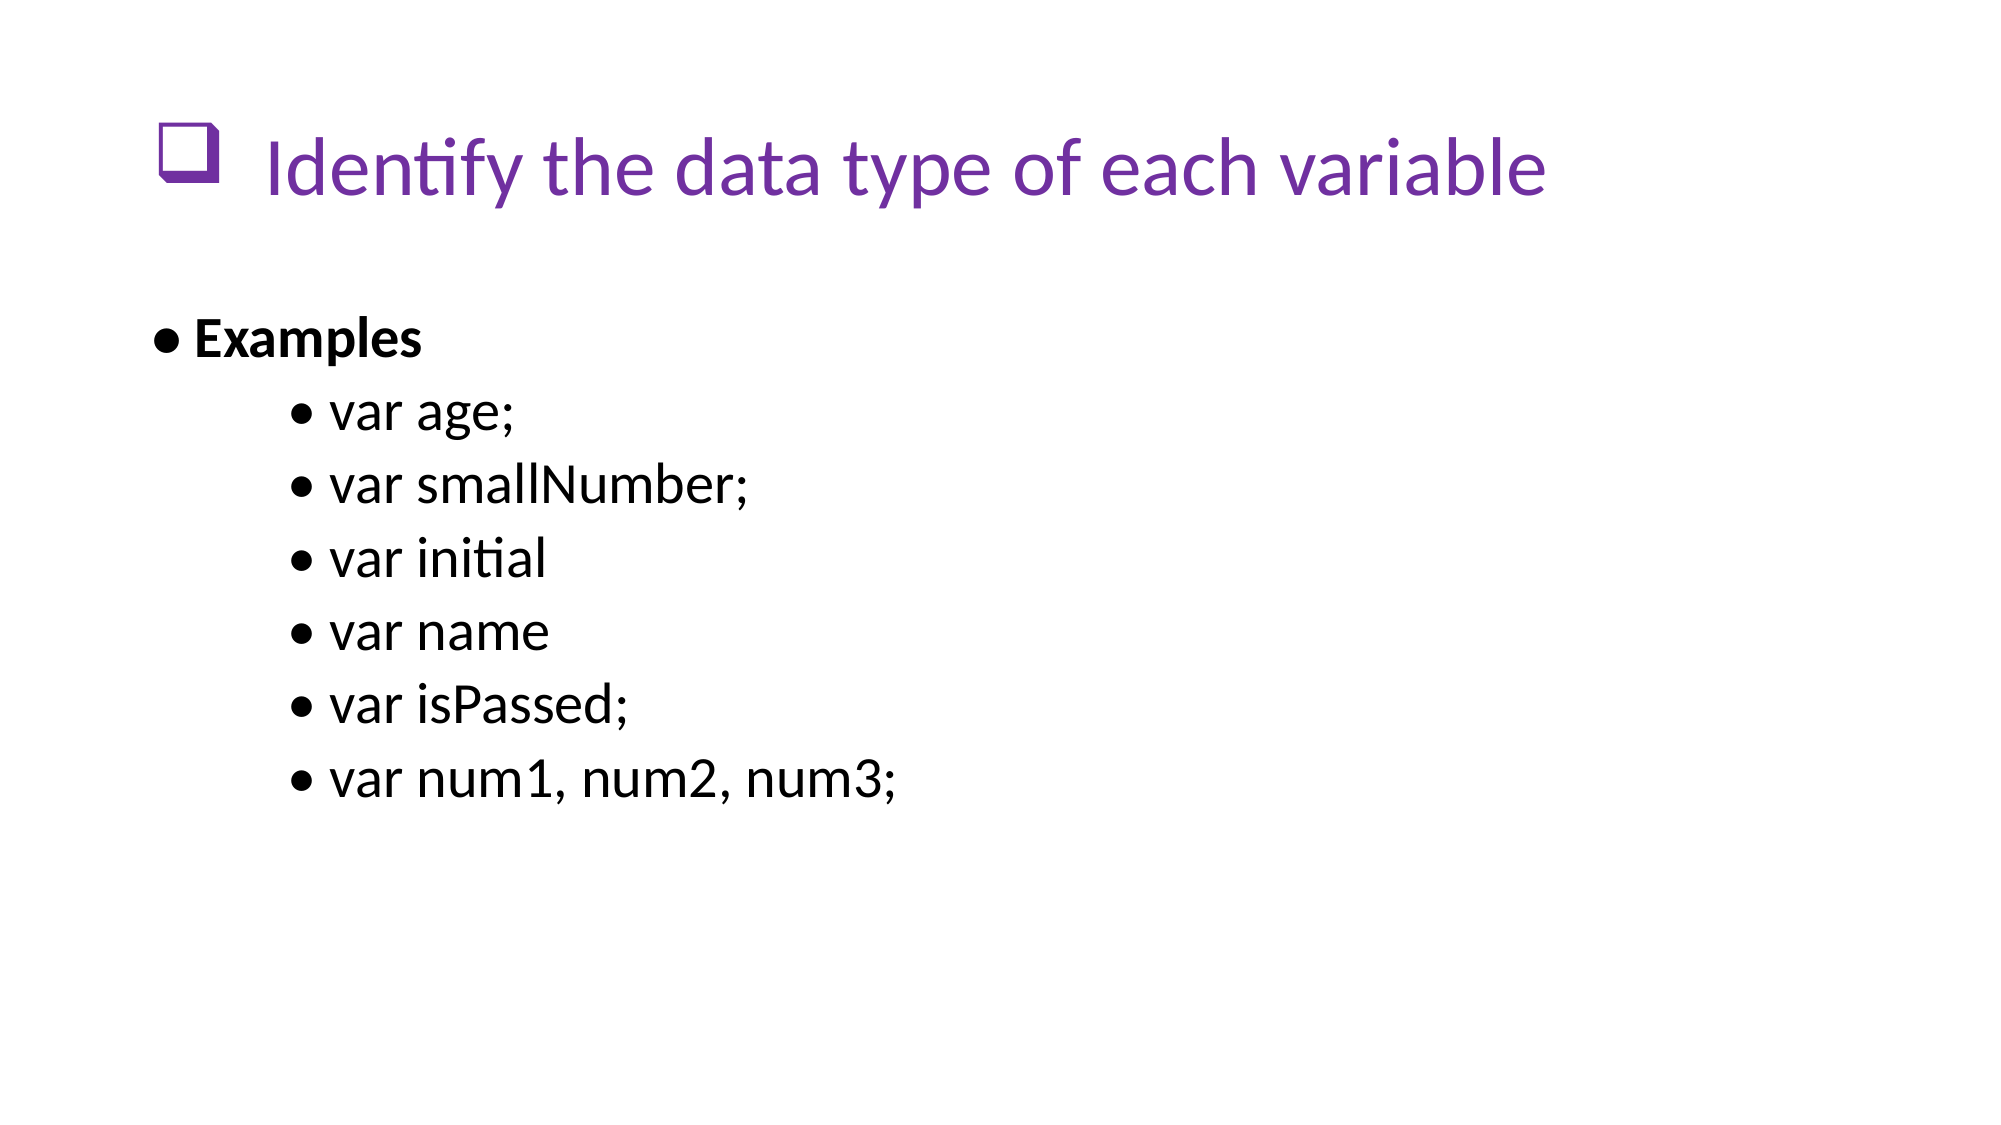

# Identify the data type of each variable
• Examples
• var age;
• var smallNumber;
• var initial
• var name
• var isPassed;
• var num1, num2, num3;